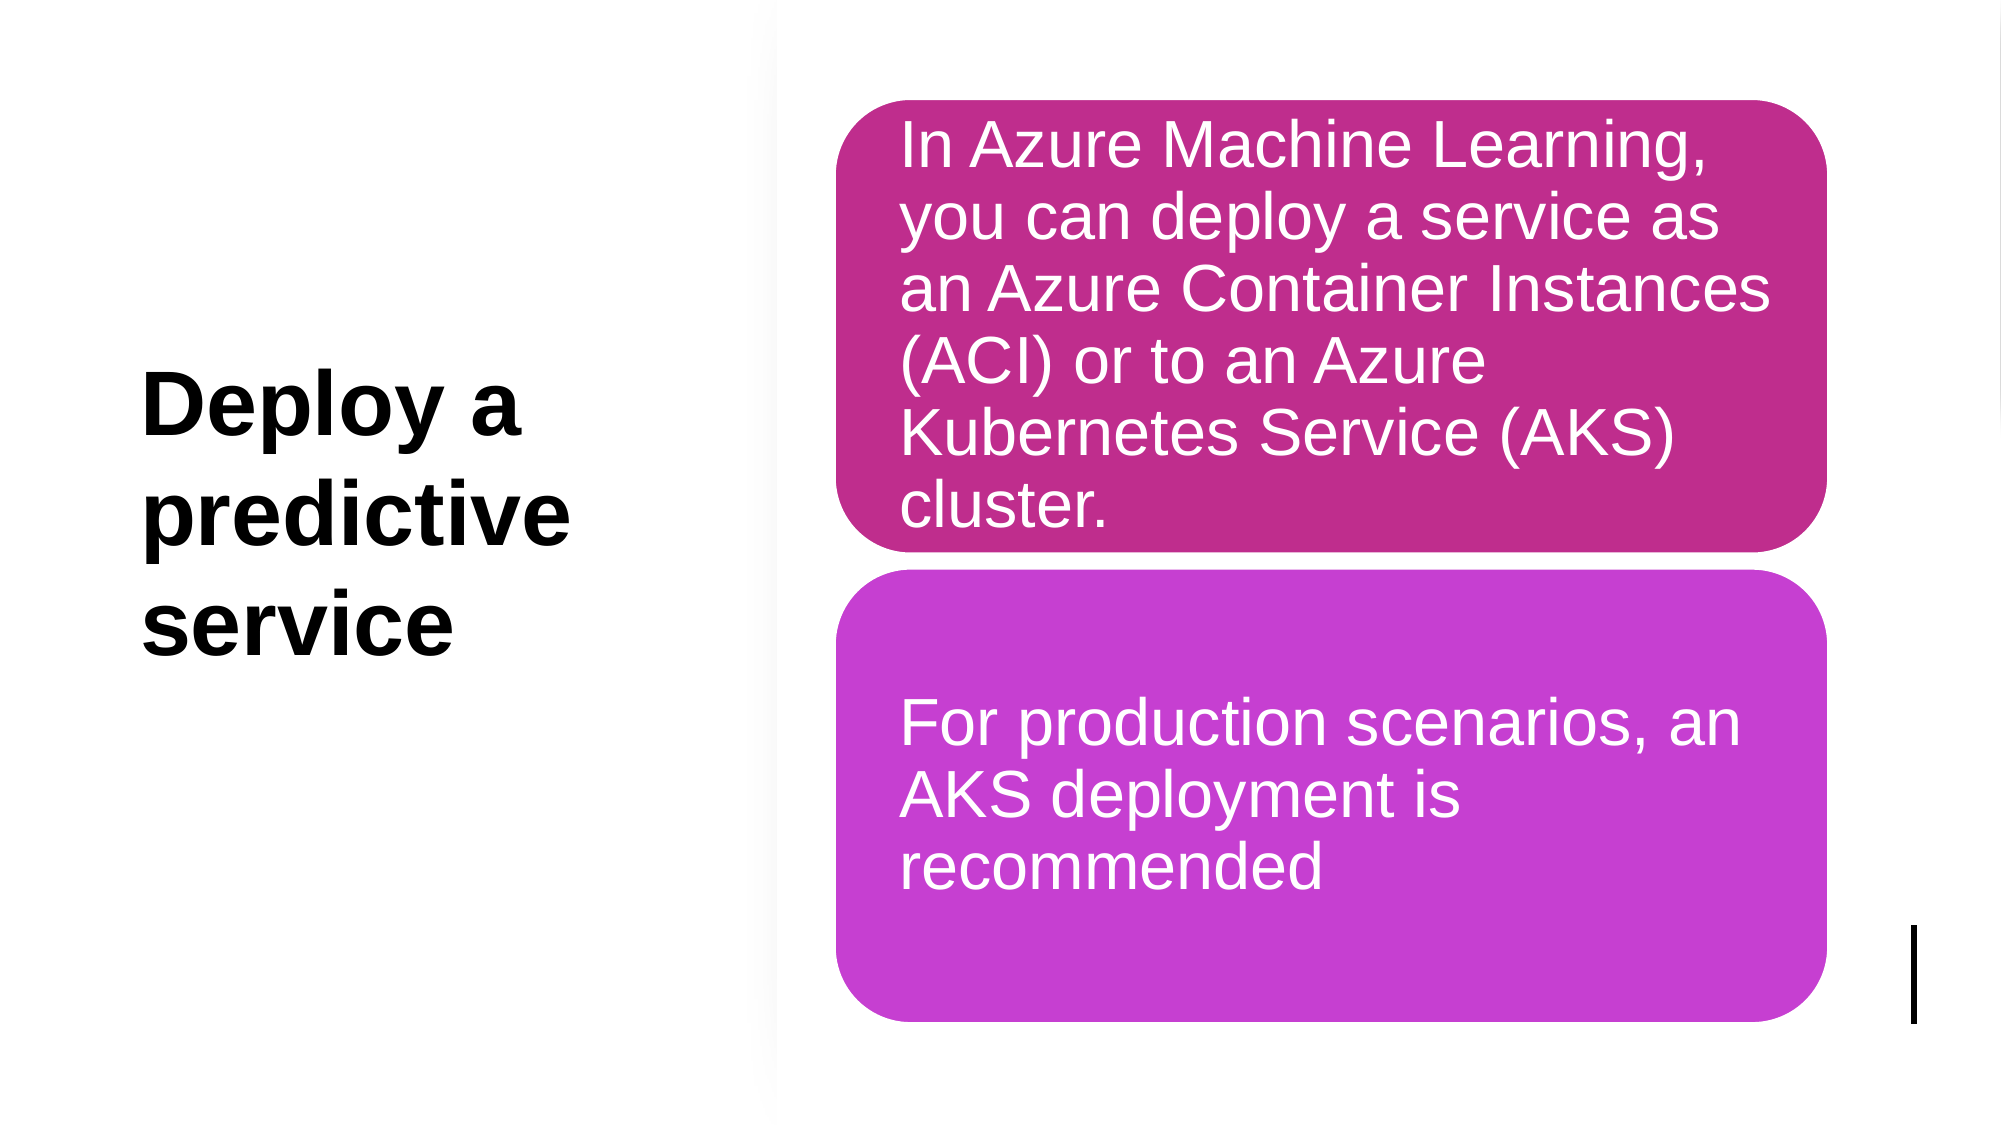

In Azure Machine Learning, you can deploy a service as an Azure Container Instances (ACI) or to an Azure Kubernetes Service (AKS) cluster.
For production scenarios, an AKS deployment is recommended
# Deploy a predictive service